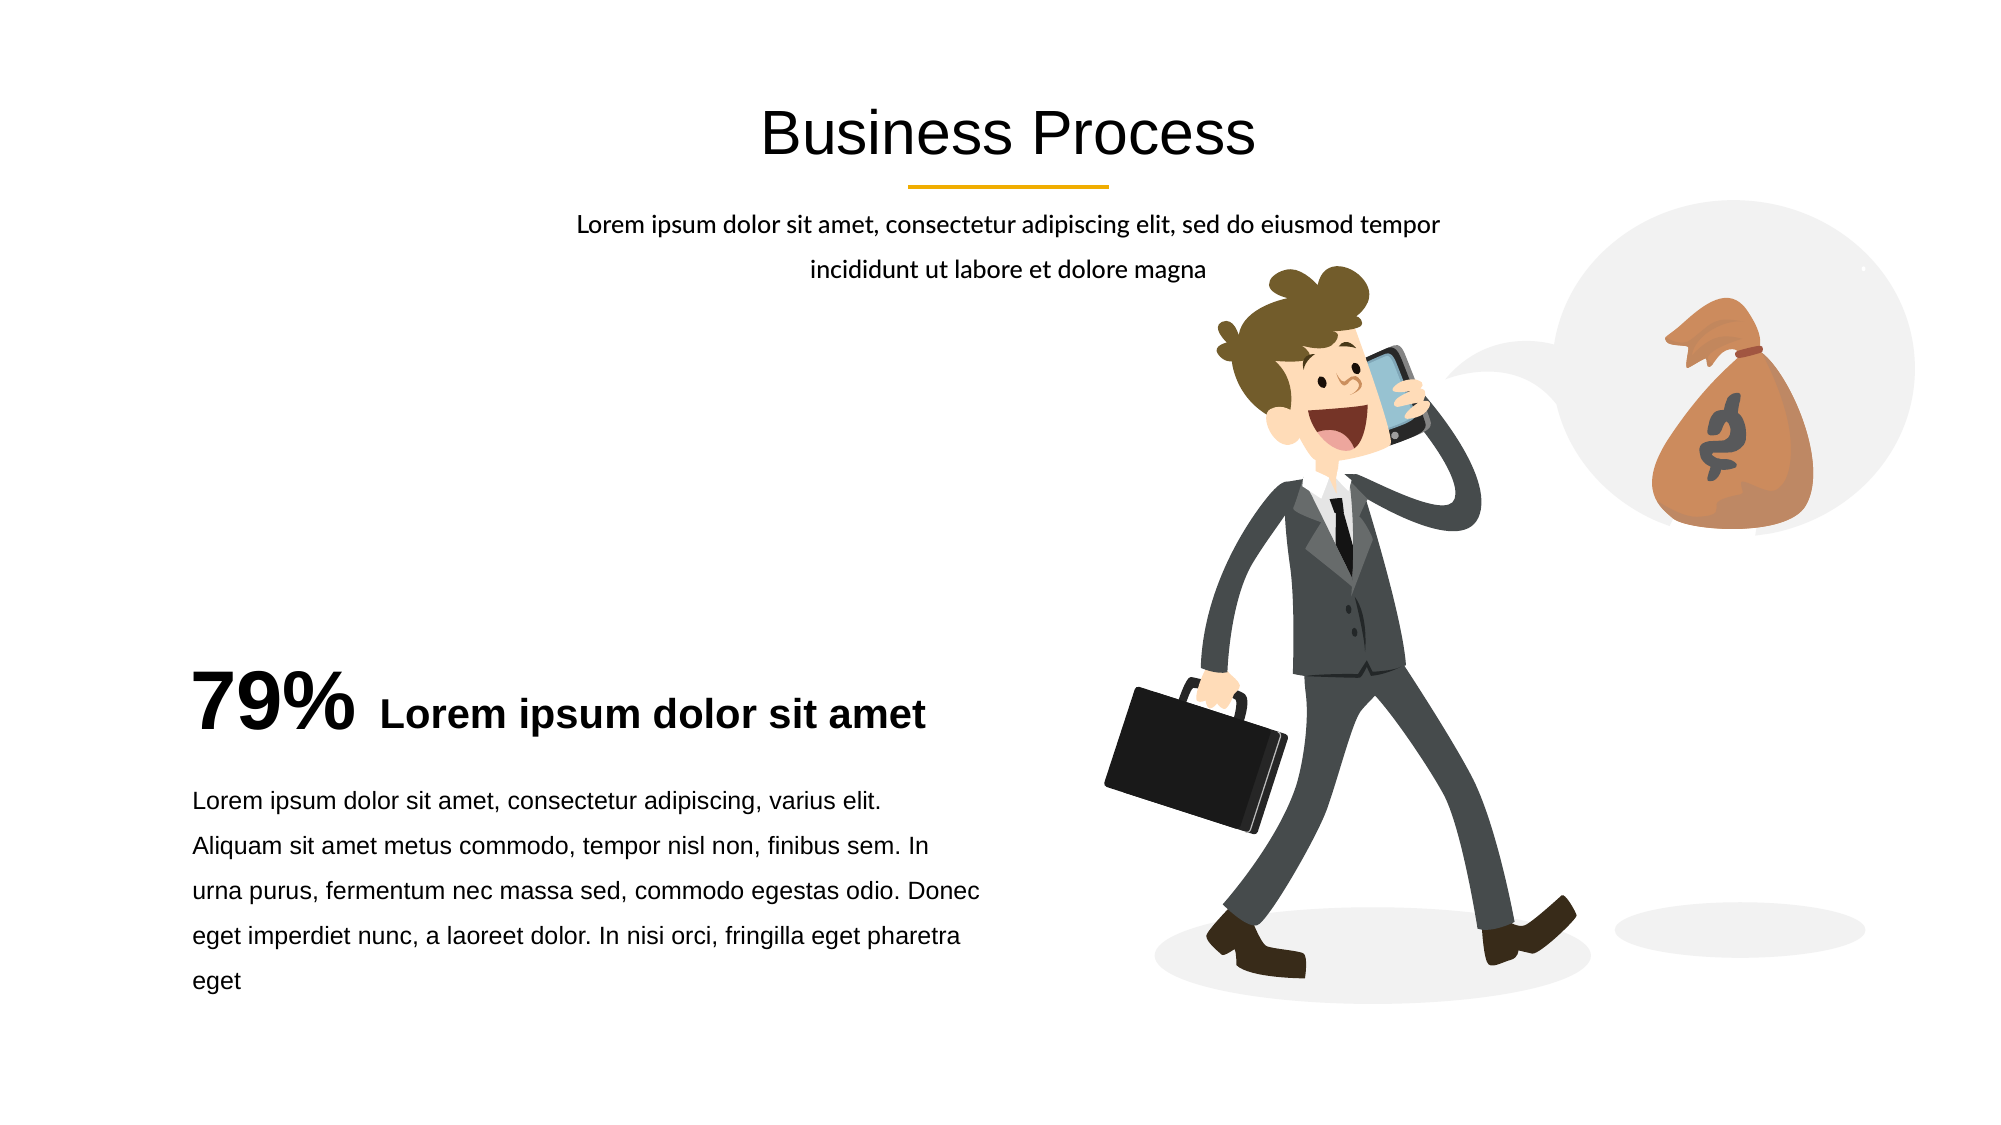

Business Process
Lorem ipsum dolor sit amet, consectetur adipiscing elit, sed do eiusmod tempor incididunt ut labore et dolore magna

79%

Lorem ipsum dolor sit amet

Lorem ipsum dolor sit amet, consectetur adipiscing, varius elit.
Aliquam sit amet metus commodo, tempor nisl non, finibus sem. In urna purus, fermentum nec massa sed, commodo egestas odio. Donec eget imperdiet nunc, a laoreet dolor. In nisi orci, fringilla eget pharetra eget